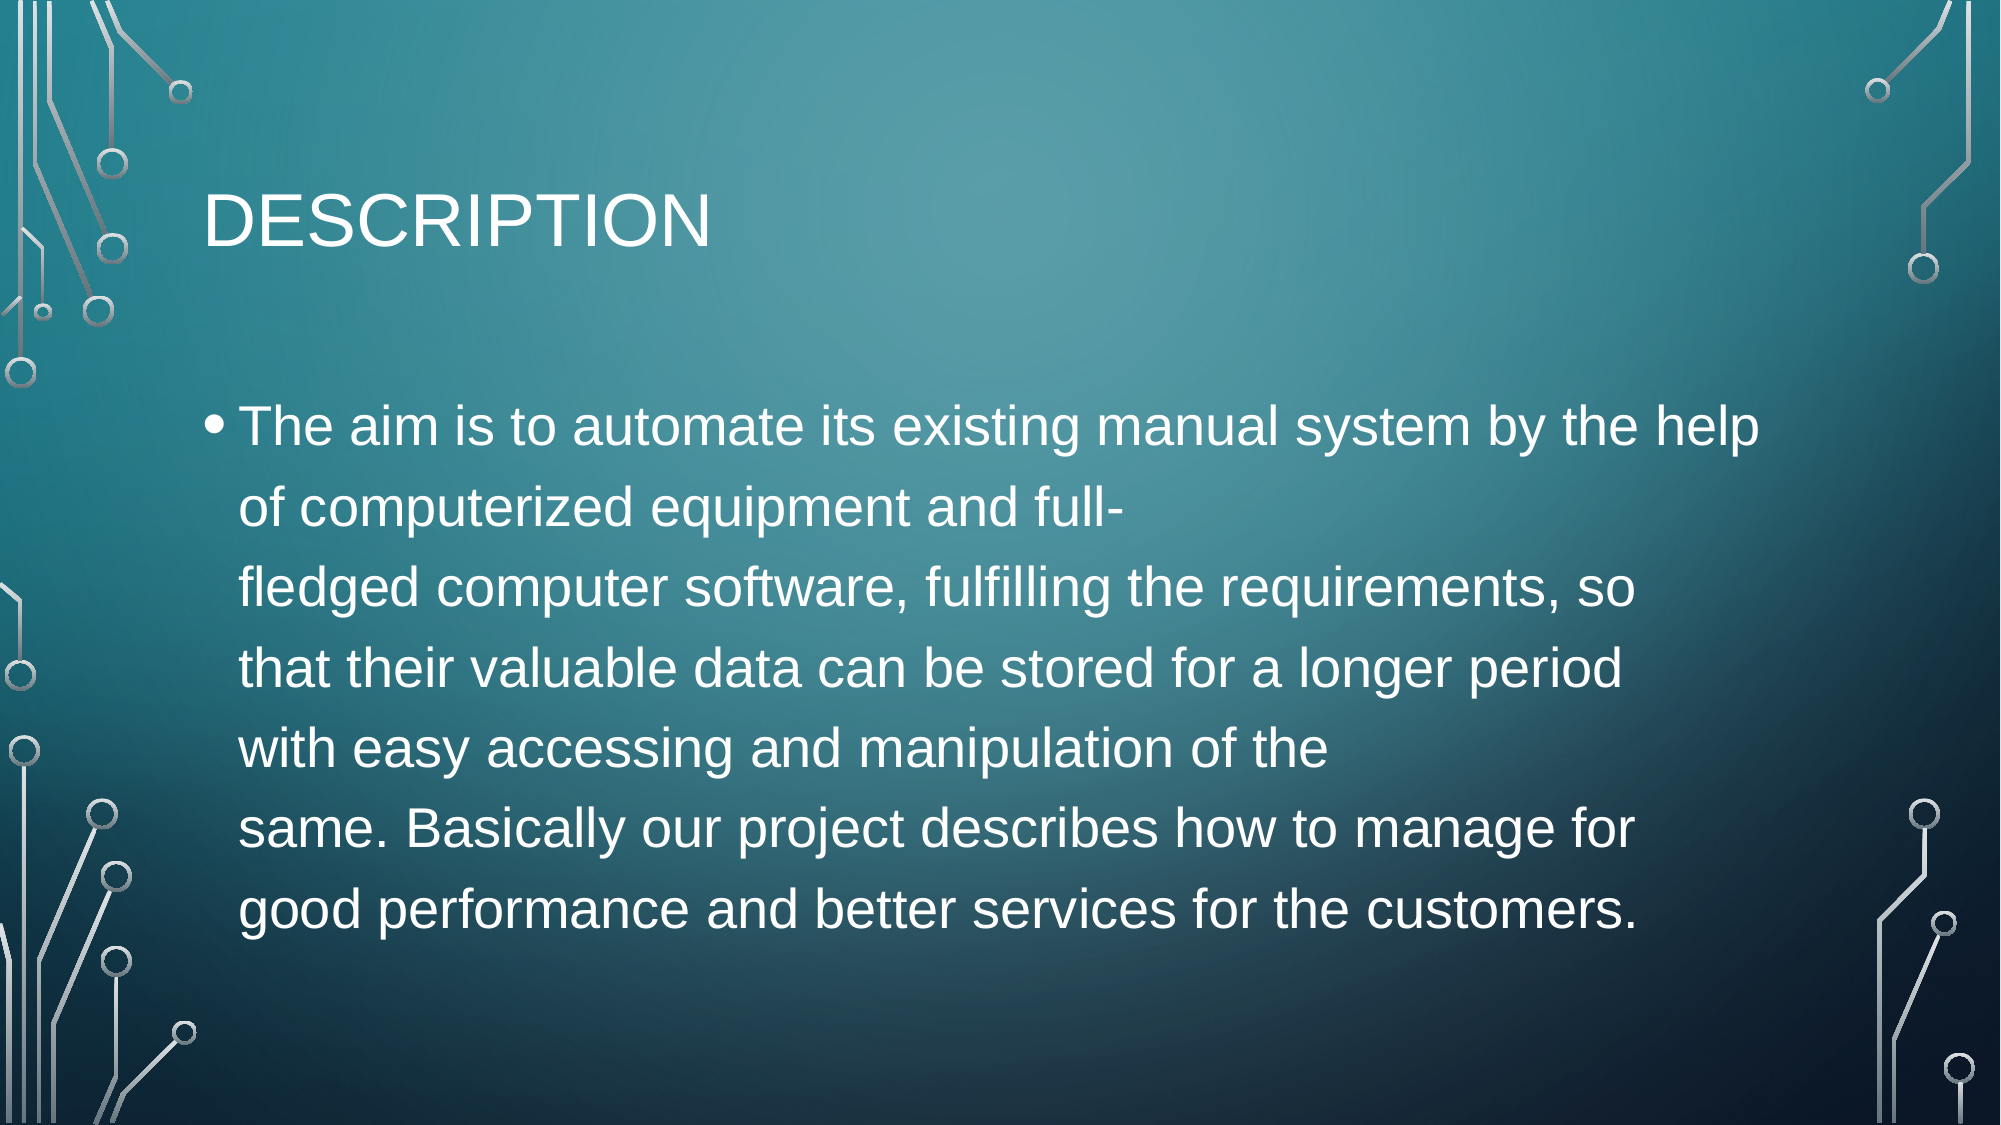

# DESCRIPTION
The aim is to automate its existing manual system by the help of computerized equipment and full-fledged computer software, fulfilling the requirements, so that their valuable data can be stored for a longer period with easy accessing and manipulation of the same. Basically our project describes how to manage for good performance and better services for the customers.